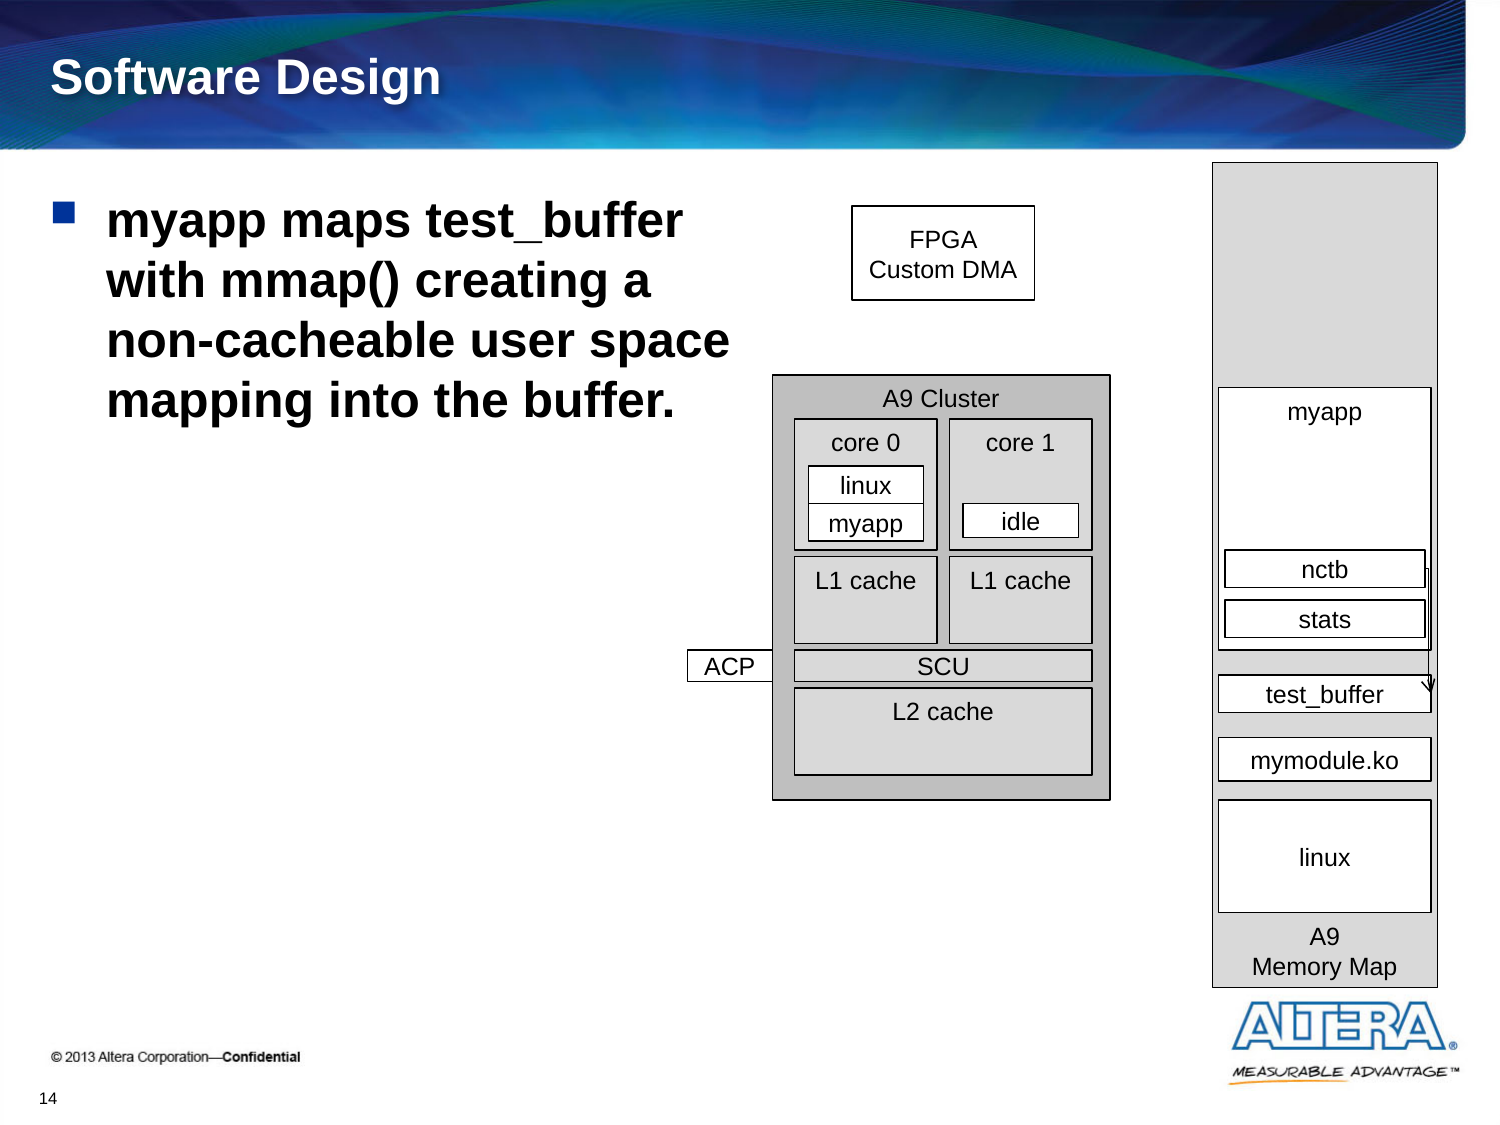

# Software Design
A9
Memory Map
myapp maps test_buffer with mmap() creating a non-cacheable user space mapping into the buffer.
FPGA
Custom DMA
A9 Cluster
myapp
core 0
core 1
linux
myapp
idle
nctb
L1 cache
L1 cache
stats
ACP
SCU
test_buffer
L2 cache
mymodule.ko
linux
14